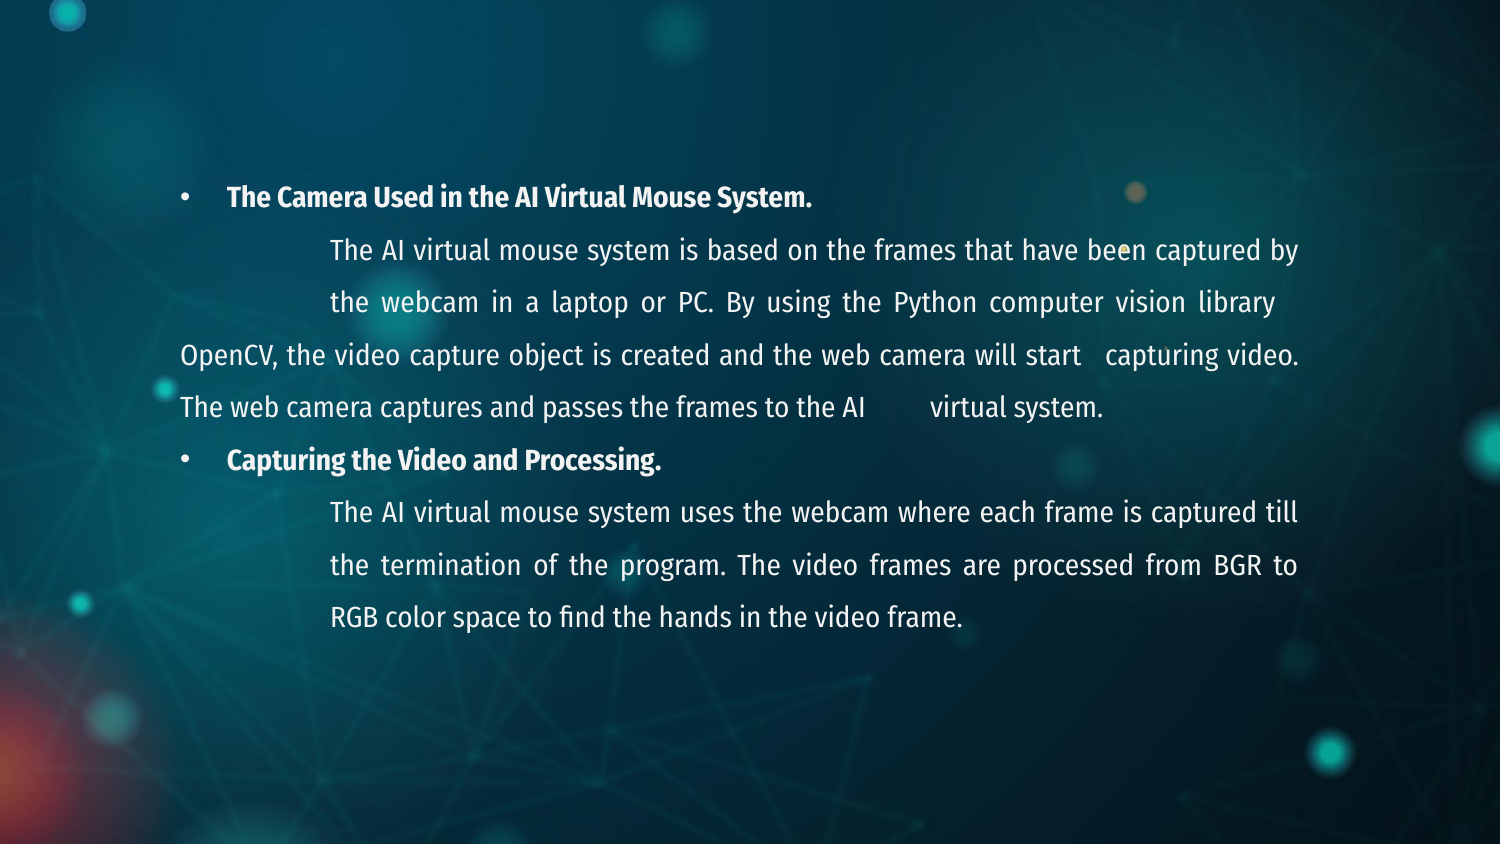

The Camera Used in the AI Virtual Mouse System.
	The AI virtual mouse system is based on the frames that have been captured by 	the webcam in a laptop or PC. By using the Python computer vision library 	OpenCV, the video capture object is created and the web camera will start 	capturing video. The web camera captures and passes the frames to the AI 	virtual system.
Capturing the Video and Processing.
	The AI virtual mouse system uses the webcam where each frame is captured till 	the termination of the program. The video frames are processed from BGR to 	RGB color space to find the hands in the video frame.